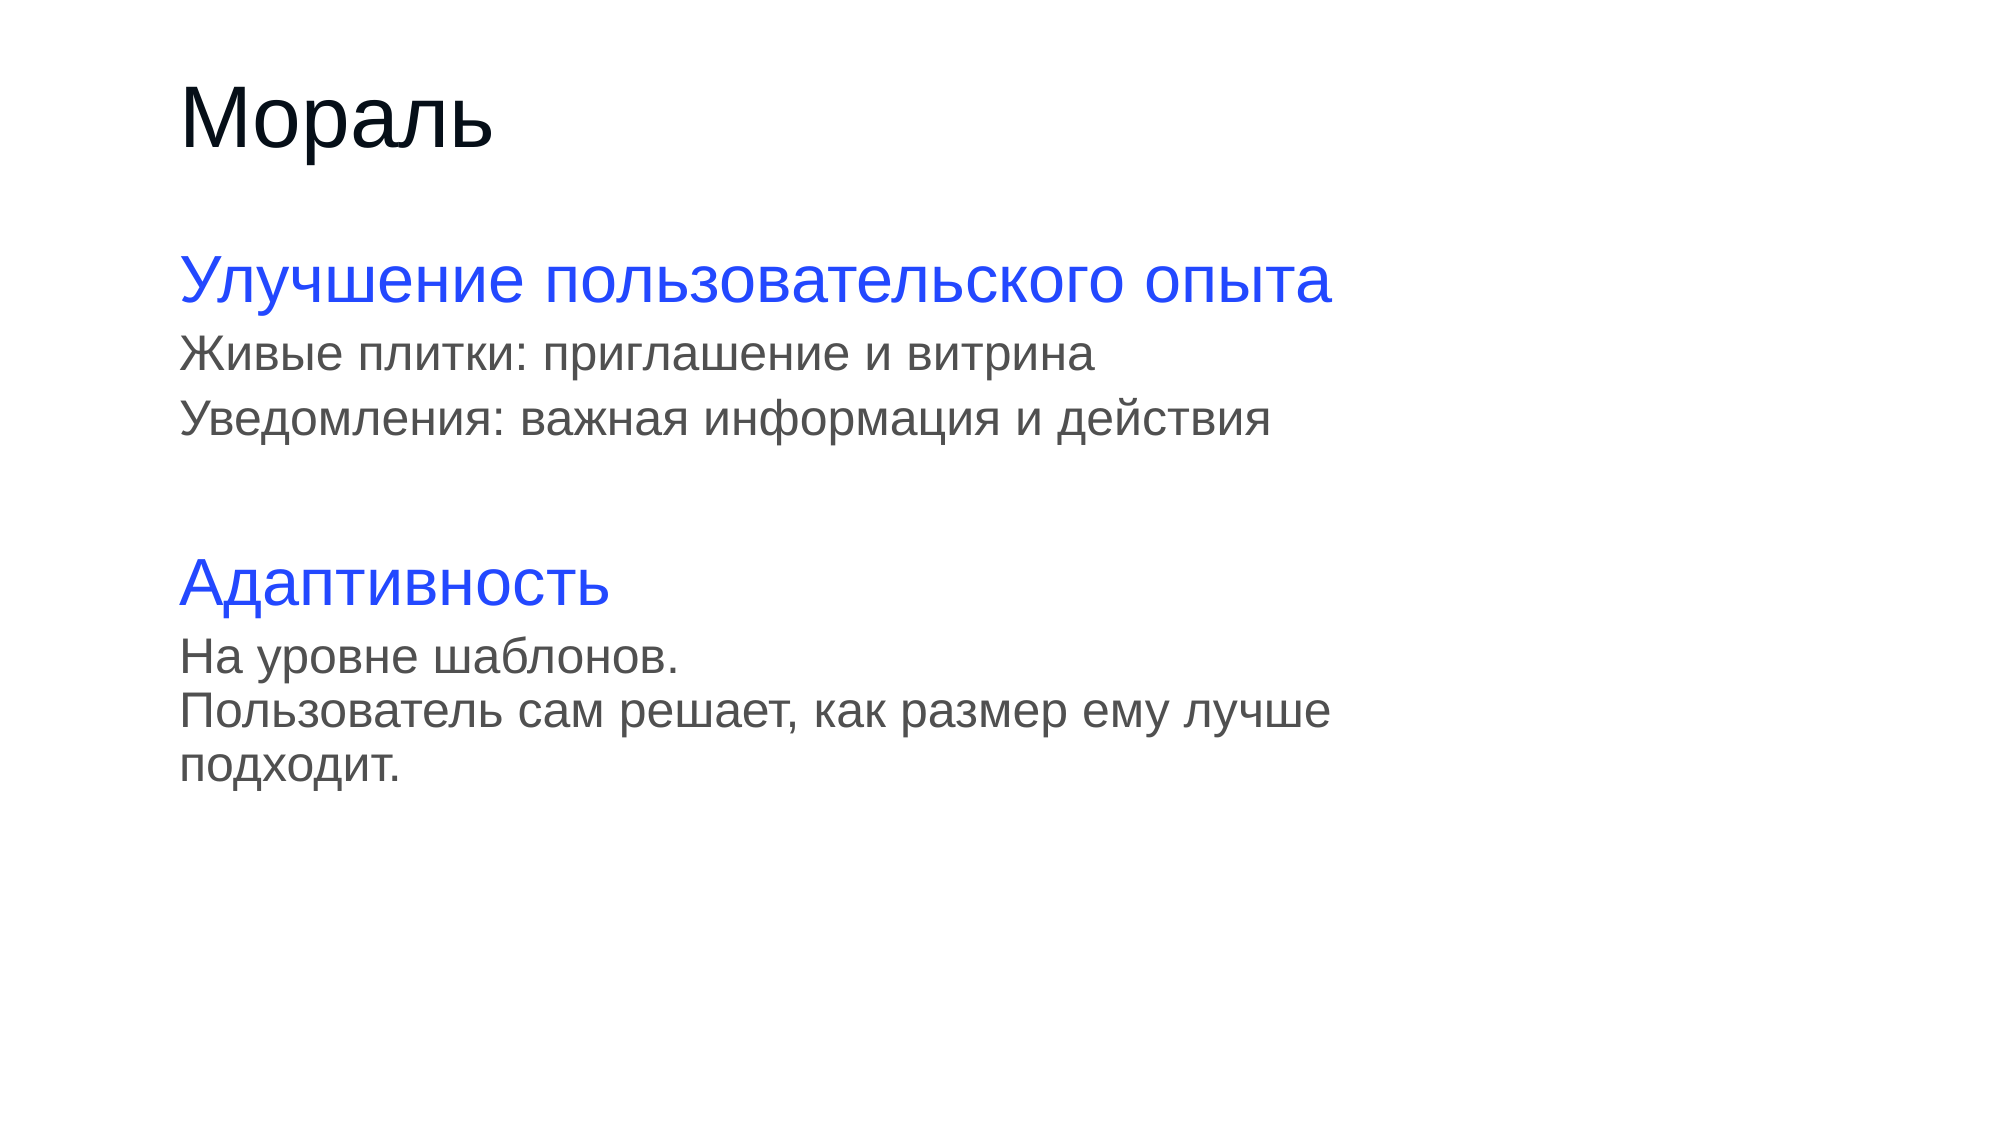

# Мораль
Улучшение пользовательского опыта
Живые плитки: приглашение и витрина
Уведомления: важная информация и действия

Адаптивность
На уровне шаблонов.
Пользователь сам решает, как размер ему лучше
подходит.